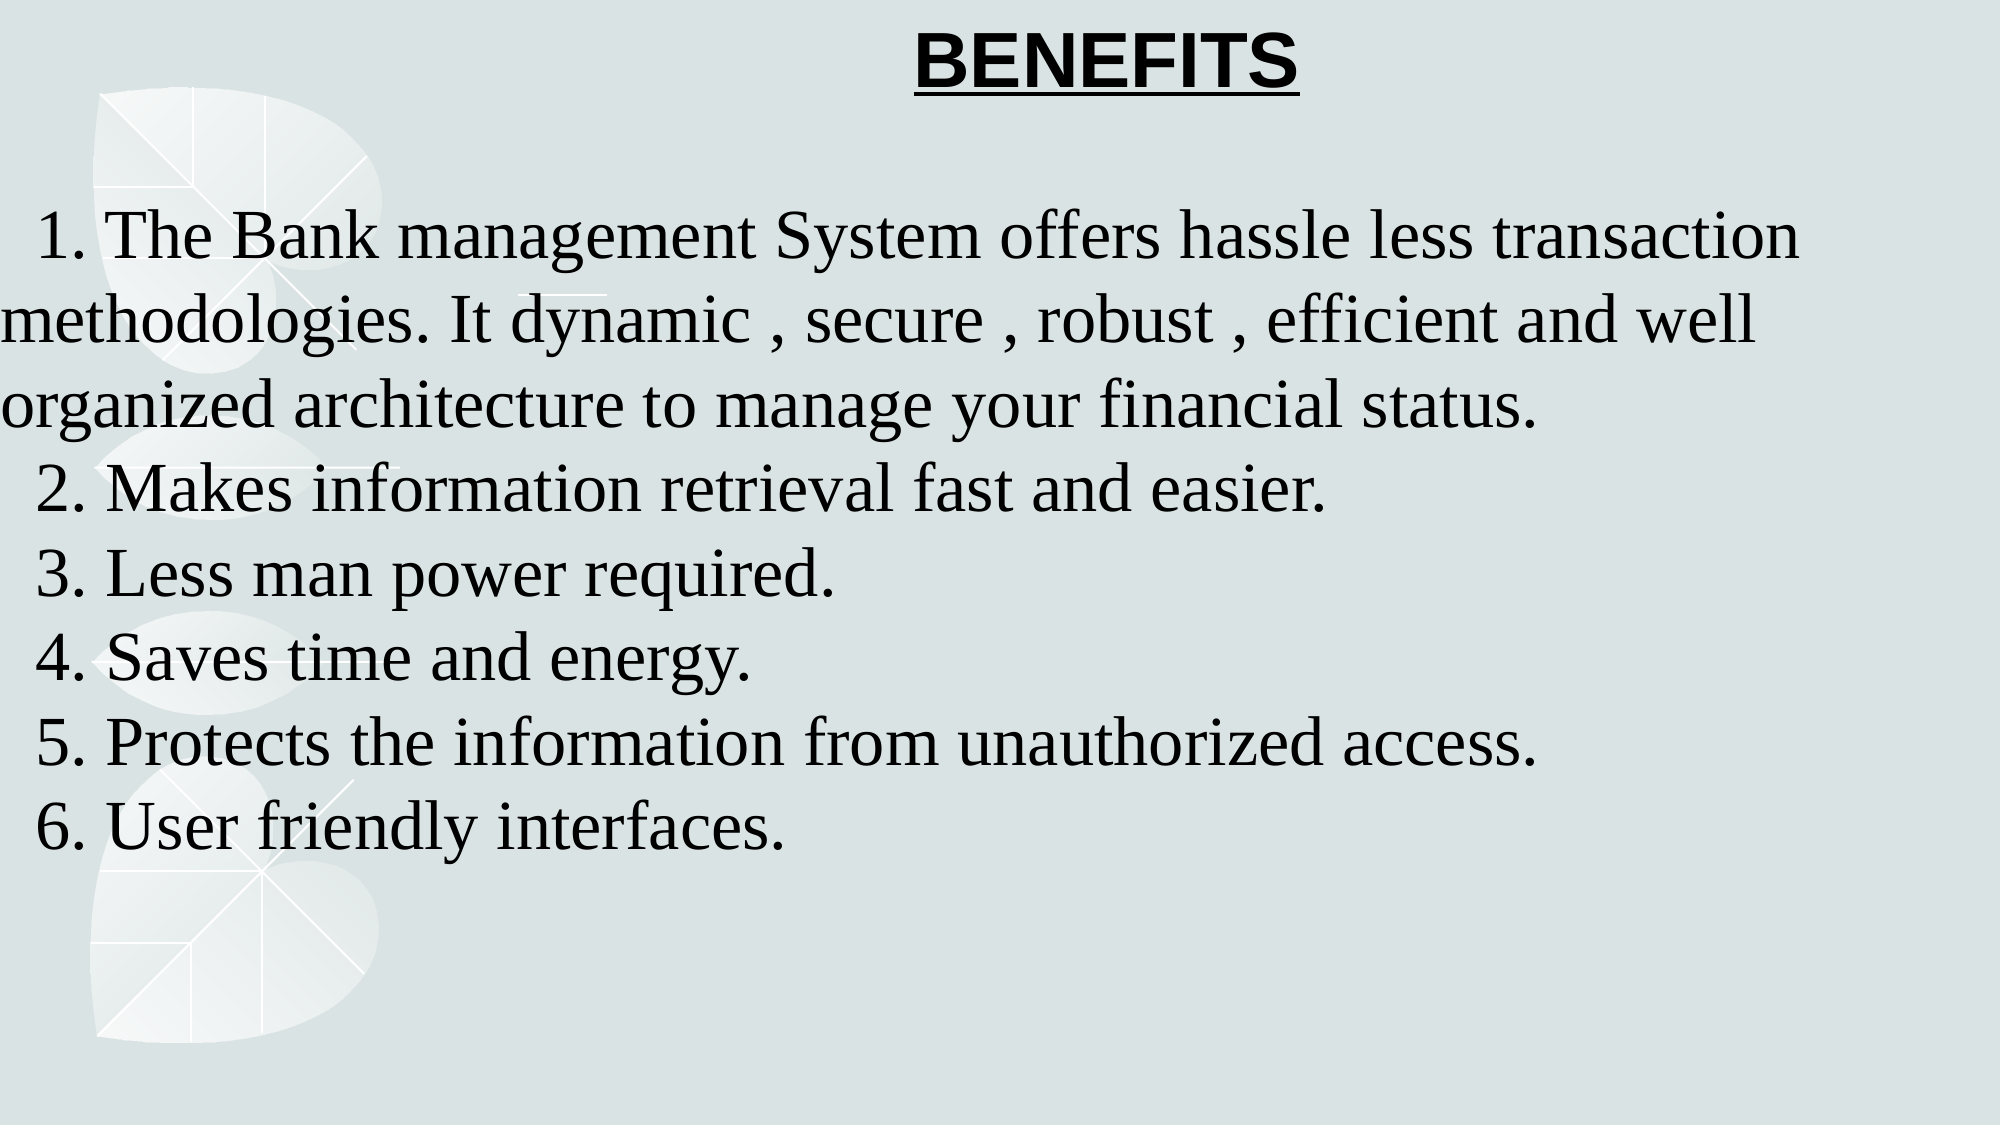

# BENEFITS 1. The Bank management System offers hassle less transaction  methodologies. It dynamic , secure , robust , efficient and well organized architecture to manage your financial status. 2. Makes information retrieval fast and easier. 3. Less man power required. 4. Saves time and energy. 5. Protects the information from unauthorized access. 6. User friendly interfaces.